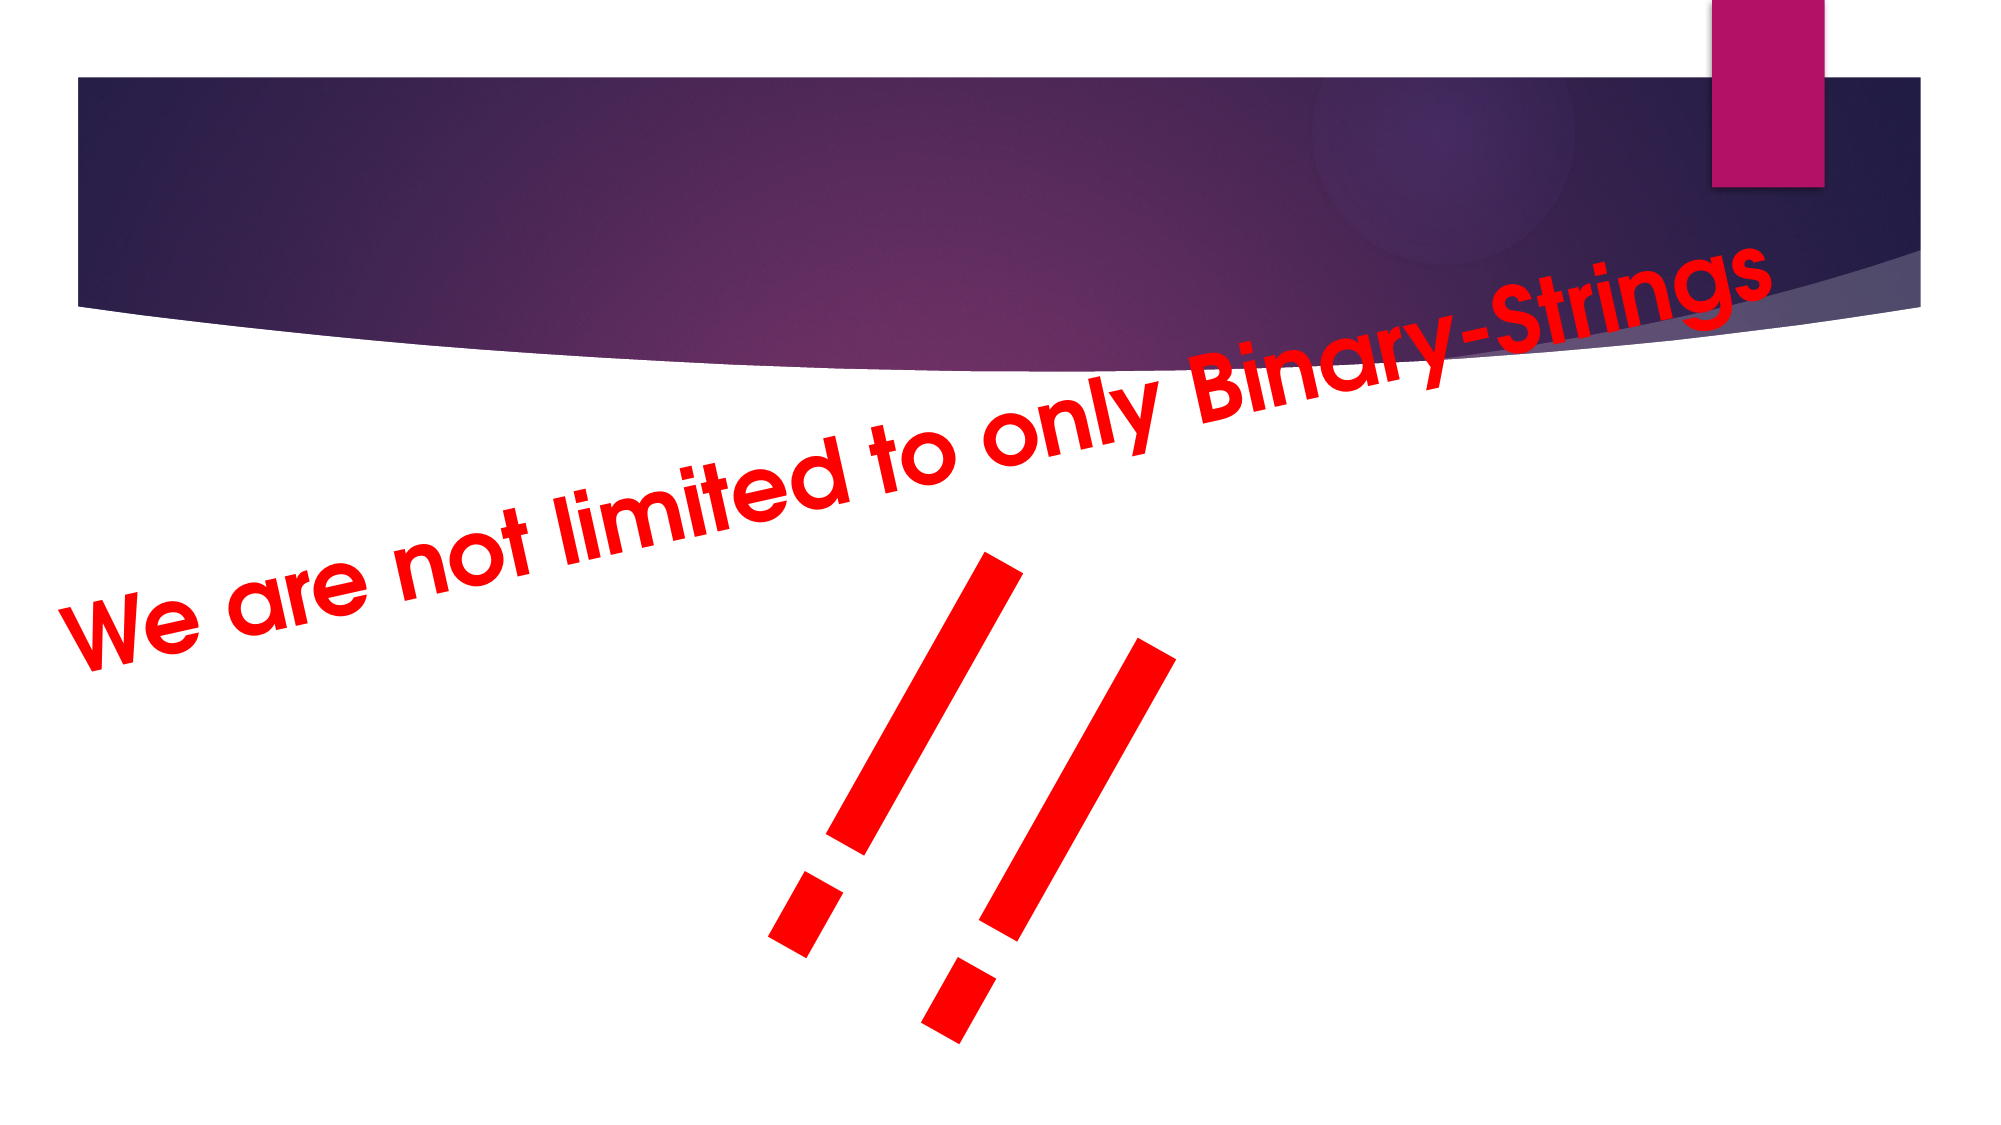

We are not limited to only Binary-Strings
!!